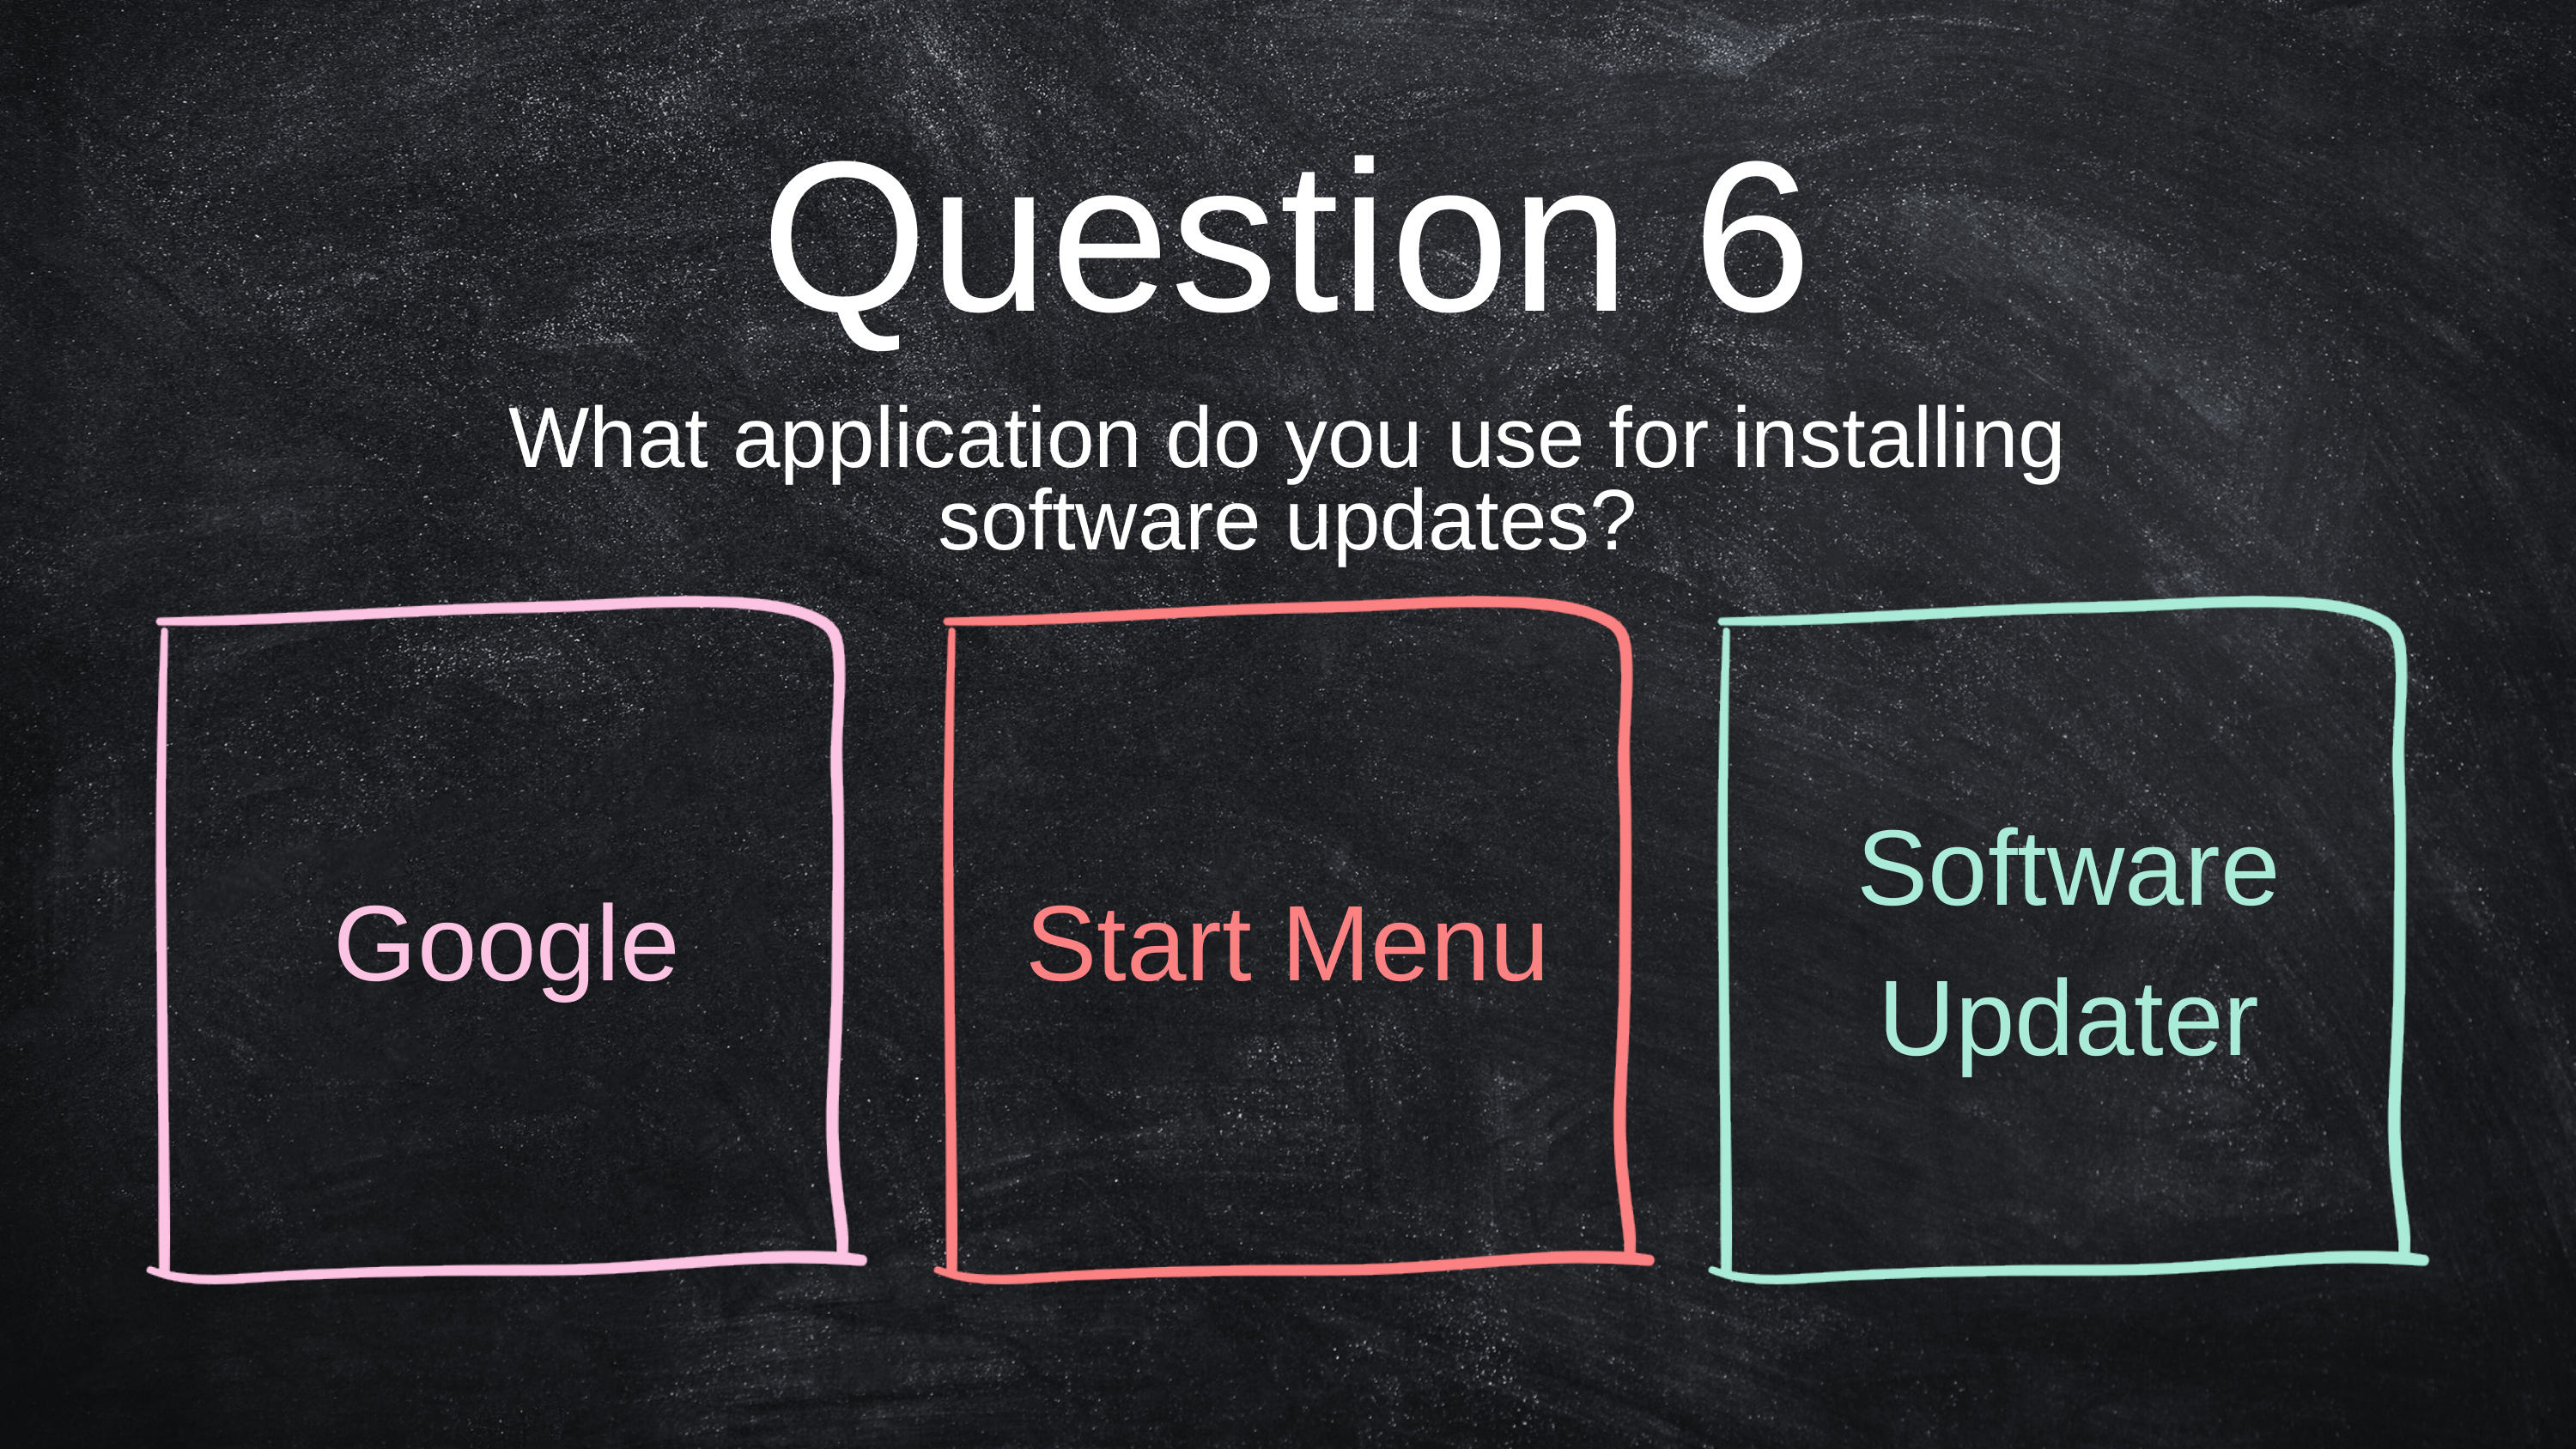

Question 6
What application do you use for installing software updates?

Software Updater
Google
Start Menu